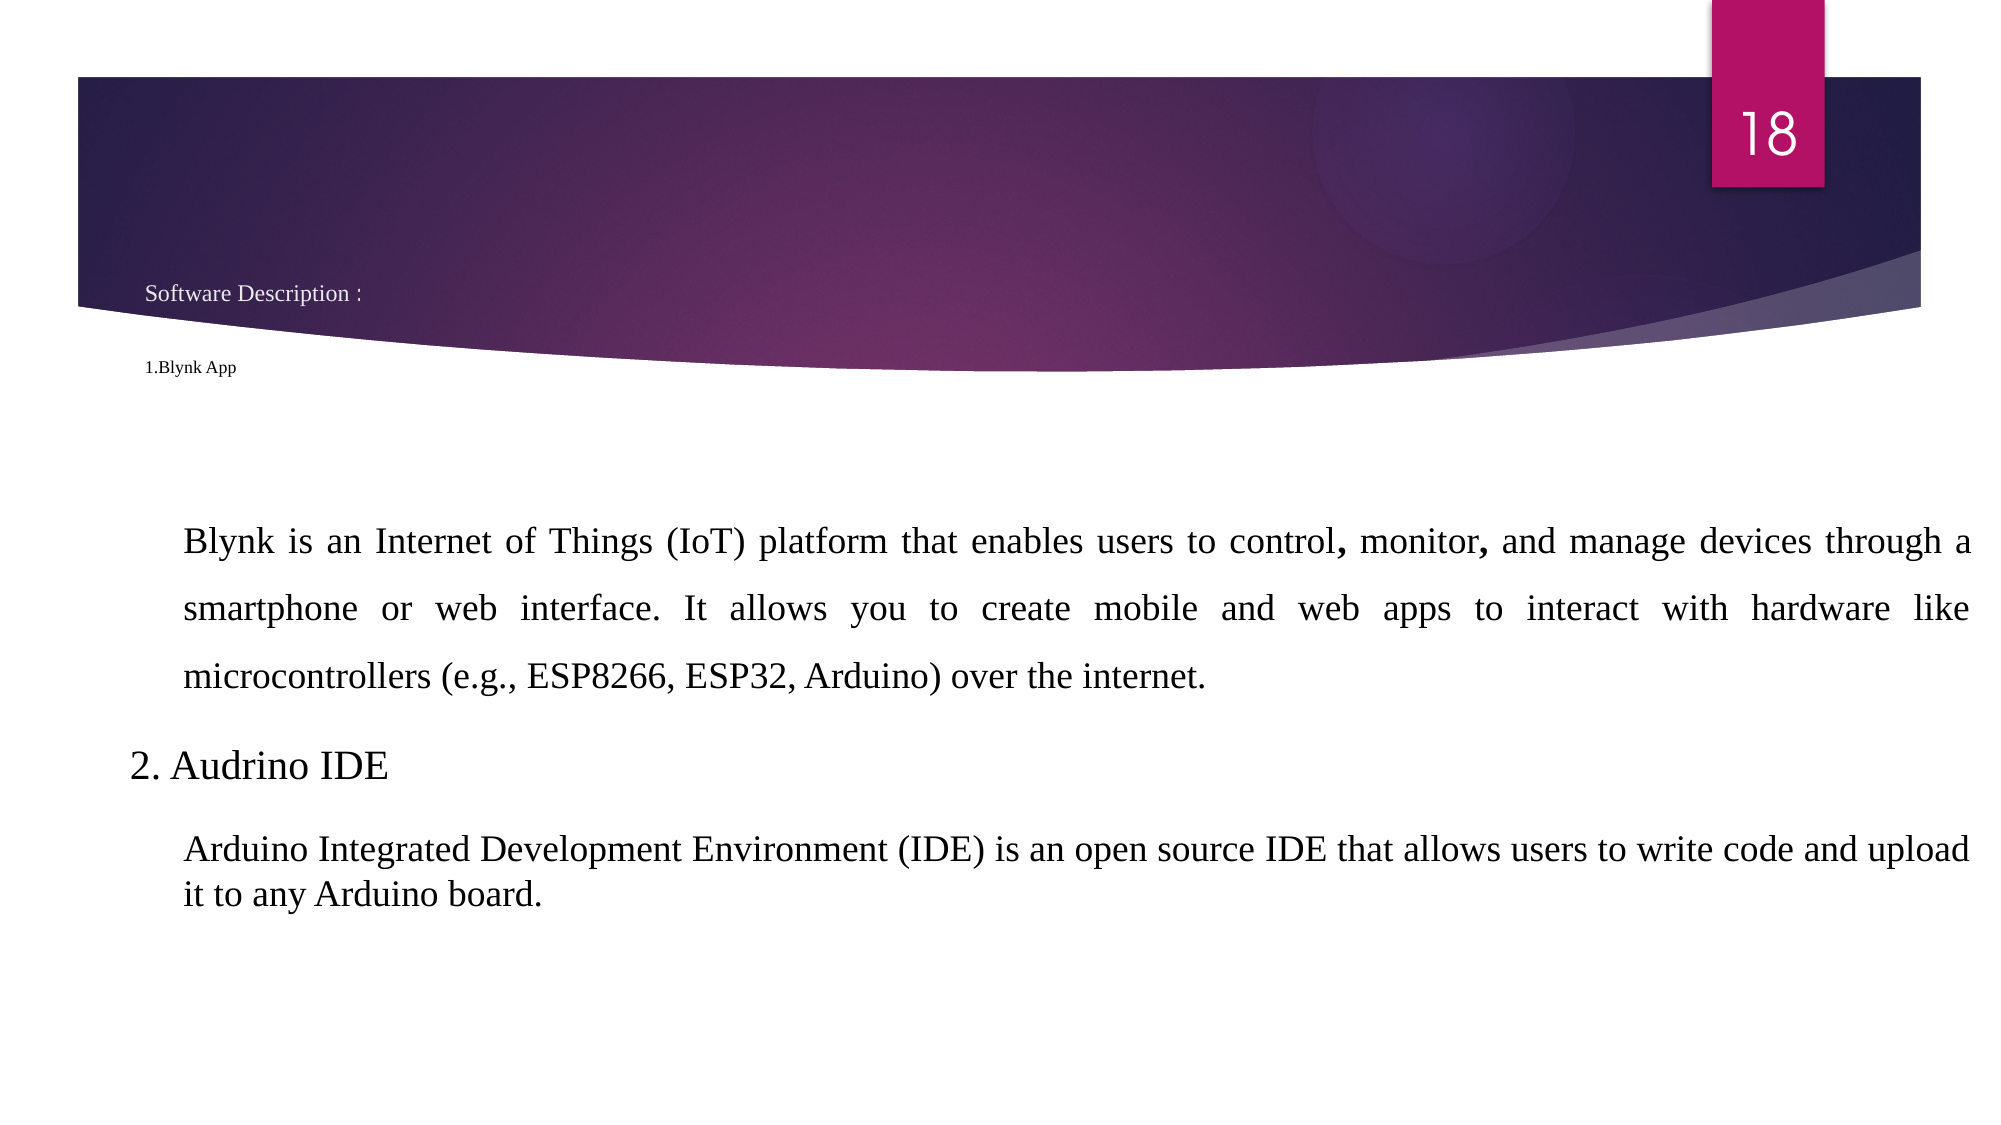

18
# Software Description : 1.Blynk App
Blynk is an Internet of Things (IoT) platform that enables users to control, monitor, and manage devices through a smartphone or web interface. It allows you to create mobile and web apps to interact with hardware like microcontrollers (e.g., ESP8266, ESP32, Arduino) over the internet.
2. Audrino IDE
Arduino Integrated Development Environment (IDE) is an open source IDE that allows users to write code and upload it to any Arduino board.